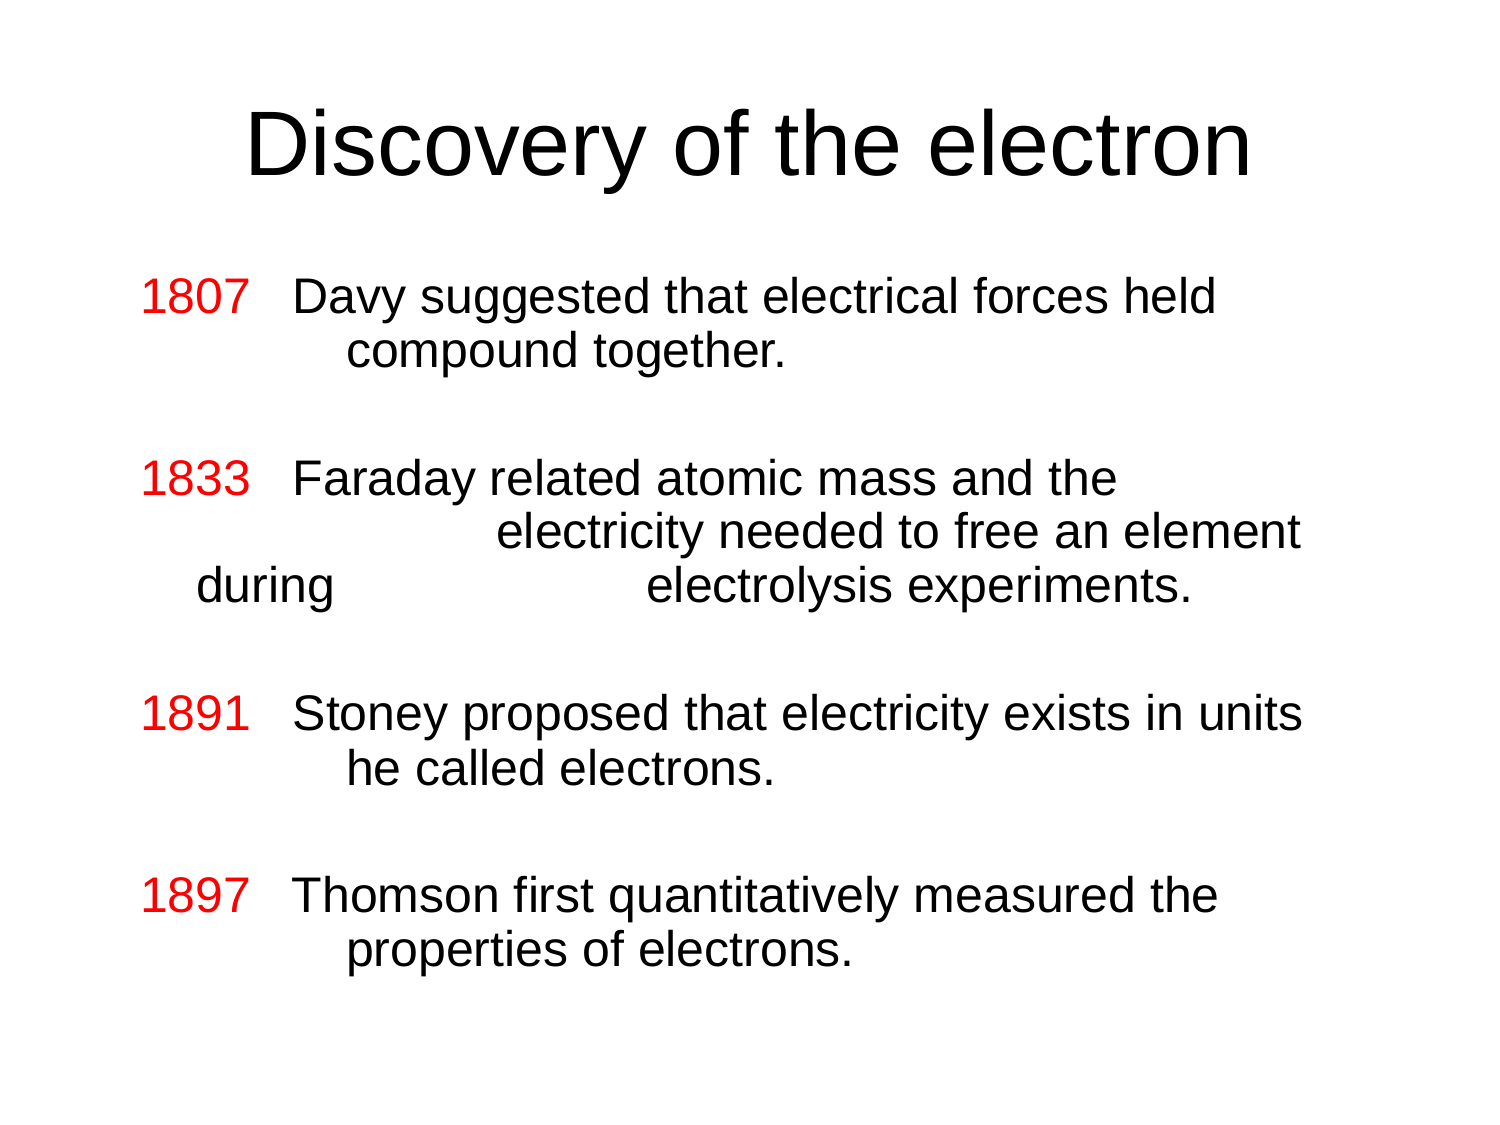

# Discovery of the electron
1807   Davy suggested that electrical forces held 	 	compound together.

1833   Faraday related atomic mass and the 	 	 	electricity needed to free an element during 	 	electrolysis experiments.

1891   Stoney proposed that electricity exists in units 	he called electrons.

1897   Thomson first quantitatively measured the 	 	properties of electrons.